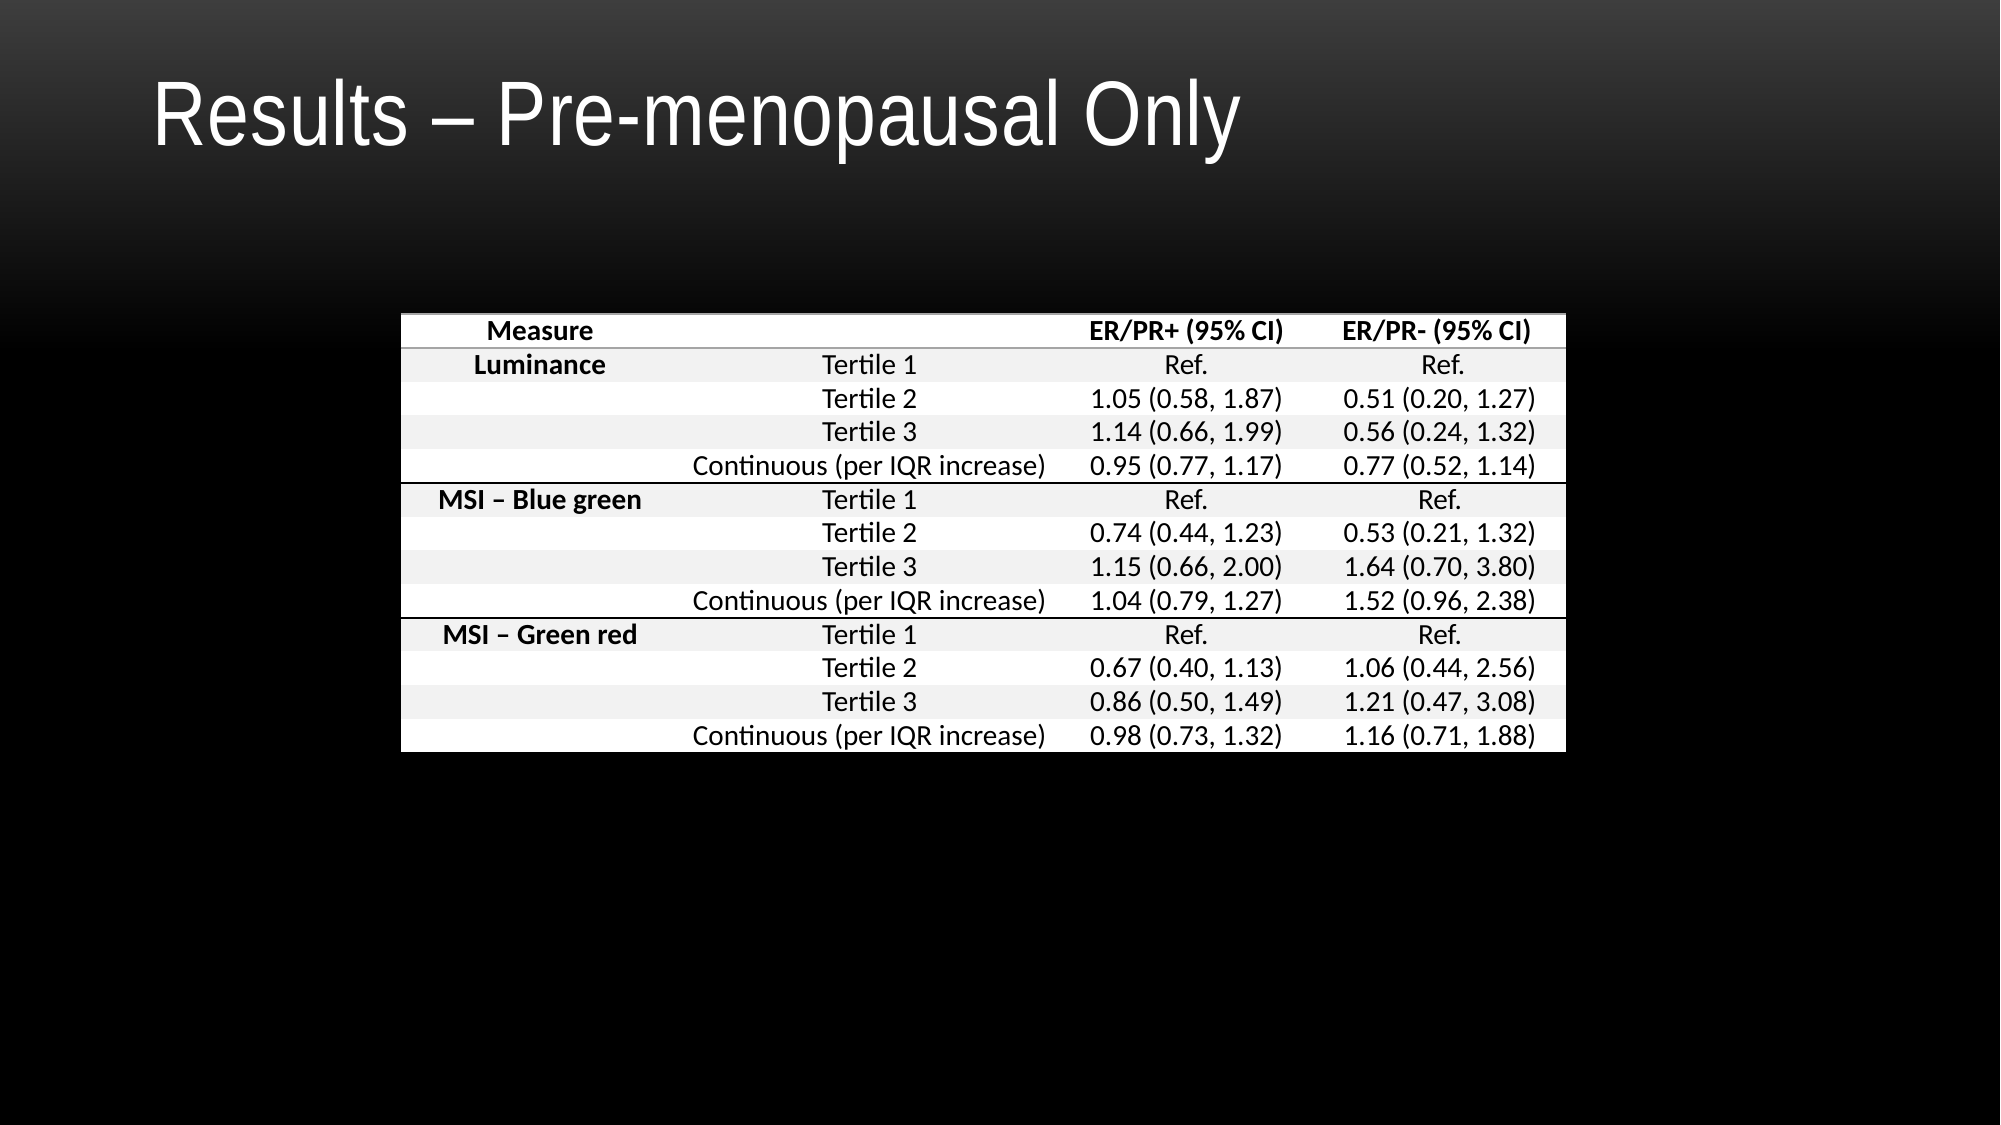

# Results – Pre-menopausal Only
| Measure |  | ER/PR+ (95% CI) | ER/PR- (95% CI) |
| --- | --- | --- | --- |
| Luminance | Tertile 1 | Ref. | Ref. |
|  | Tertile 2 | 1.05 (0.58, 1.87) | 0.51 (0.20, 1.27) |
|  | Tertile 3 | 1.14 (0.66, 1.99) | 0.56 (0.24, 1.32) |
|  | Continuous (per IQR increase) | 0.95 (0.77, 1.17) | 0.77 (0.52, 1.14) |
| MSI – Blue green | Tertile 1 | Ref. | Ref. |
|  | Tertile 2 | 0.74 (0.44, 1.23) | 0.53 (0.21, 1.32) |
|  | Tertile 3 | 1.15 (0.66, 2.00) | 1.64 (0.70, 3.80) |
|  | Continuous (per IQR increase) | 1.04 (0.79, 1.27) | 1.52 (0.96, 2.38) |
| MSI – Green red | Tertile 1 | Ref. | Ref. |
|  | Tertile 2 | 0.67 (0.40, 1.13) | 1.06 (0.44, 2.56) |
|  | Tertile 3 | 0.86 (0.50, 1.49) | 1.21 (0.47, 3.08) |
|  | Continuous (per IQR increase) | 0.98 (0.73, 1.32) | 1.16 (0.71, 1.88) |